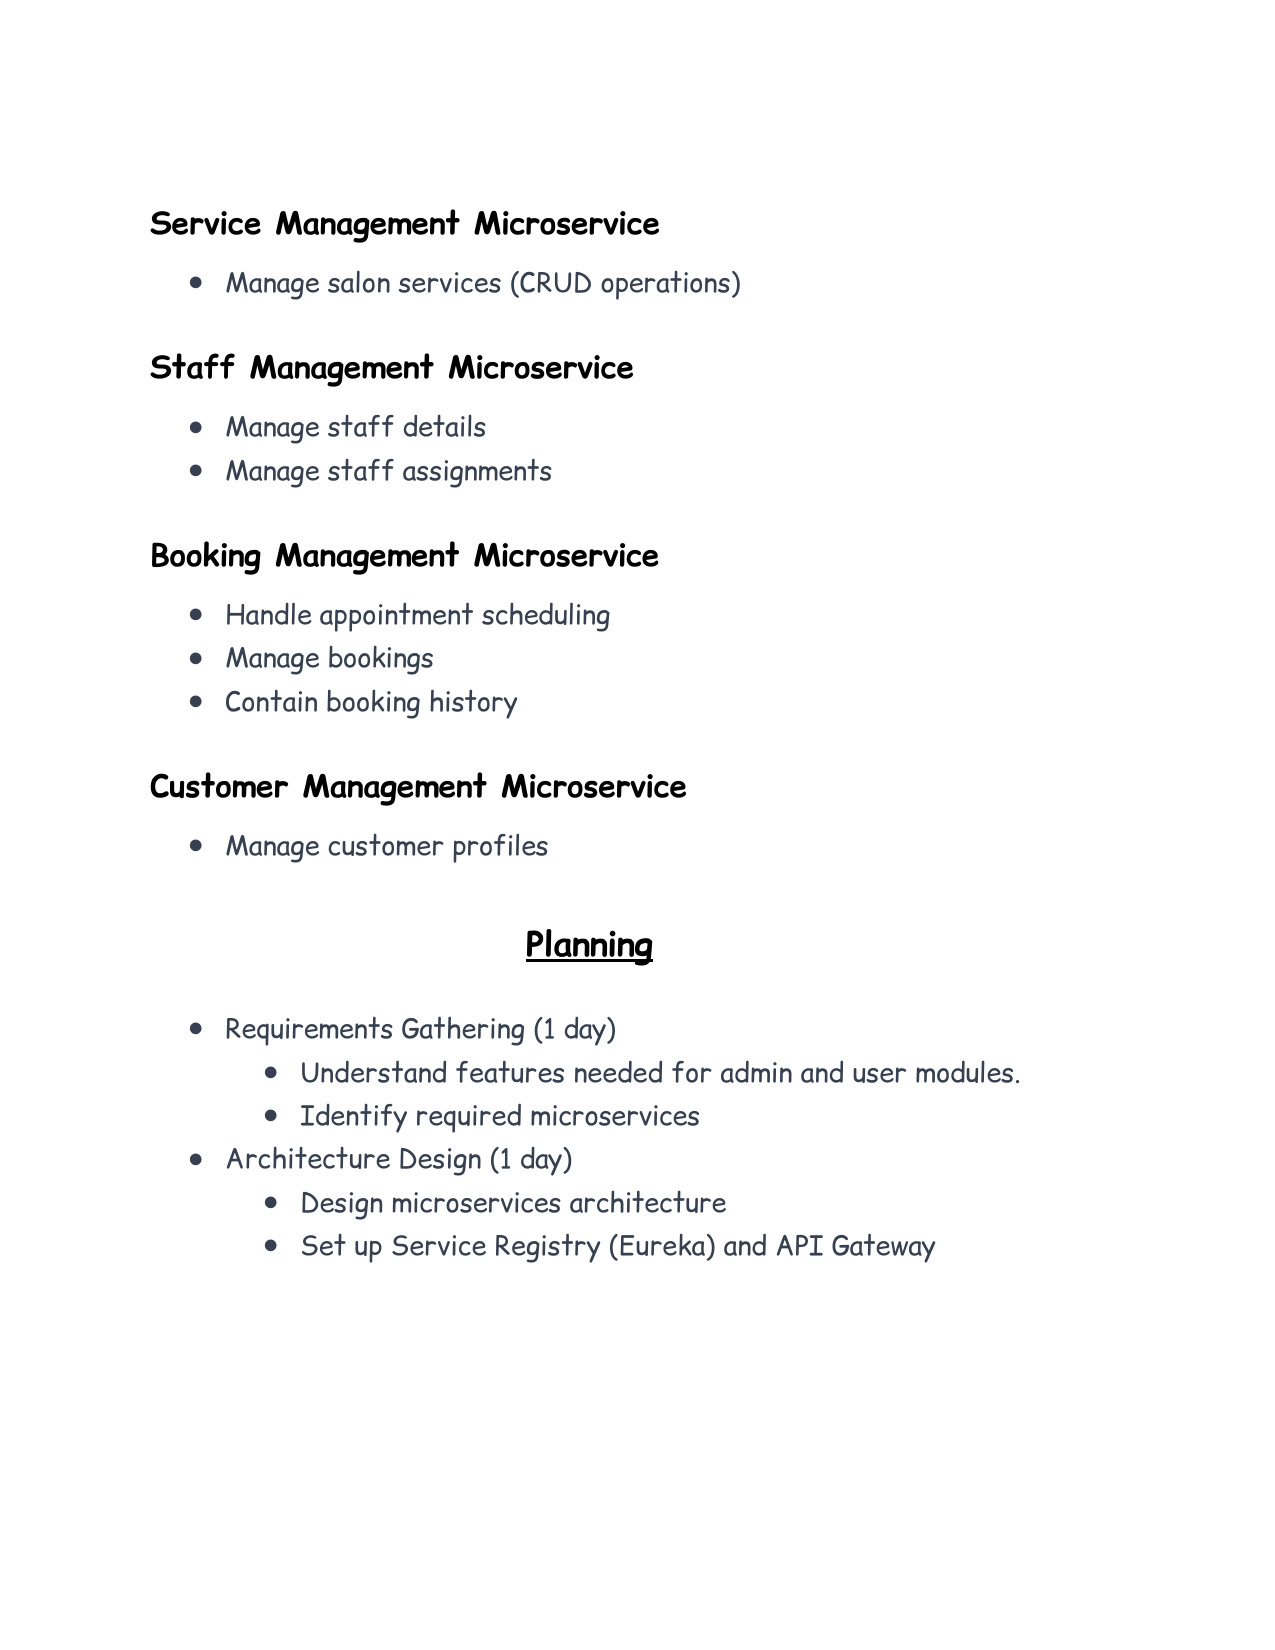

Service Management Microservice
Manage salon services (CRUD operations)

Staff Management Microservice
Manage staff details
Manage staff assignments

Booking Management Microservice
Handle appointment scheduling
Manage bookings
Contain booking history

Customer Management Microservice
Manage customer profiles

Planning

Requirements Gathering (1 day)
Understand features needed for admin and user modules.
Identify required microservices
Architecture Design (1 day)
Design microservices architecture
Set up Service Registry (Eureka) and API Gateway